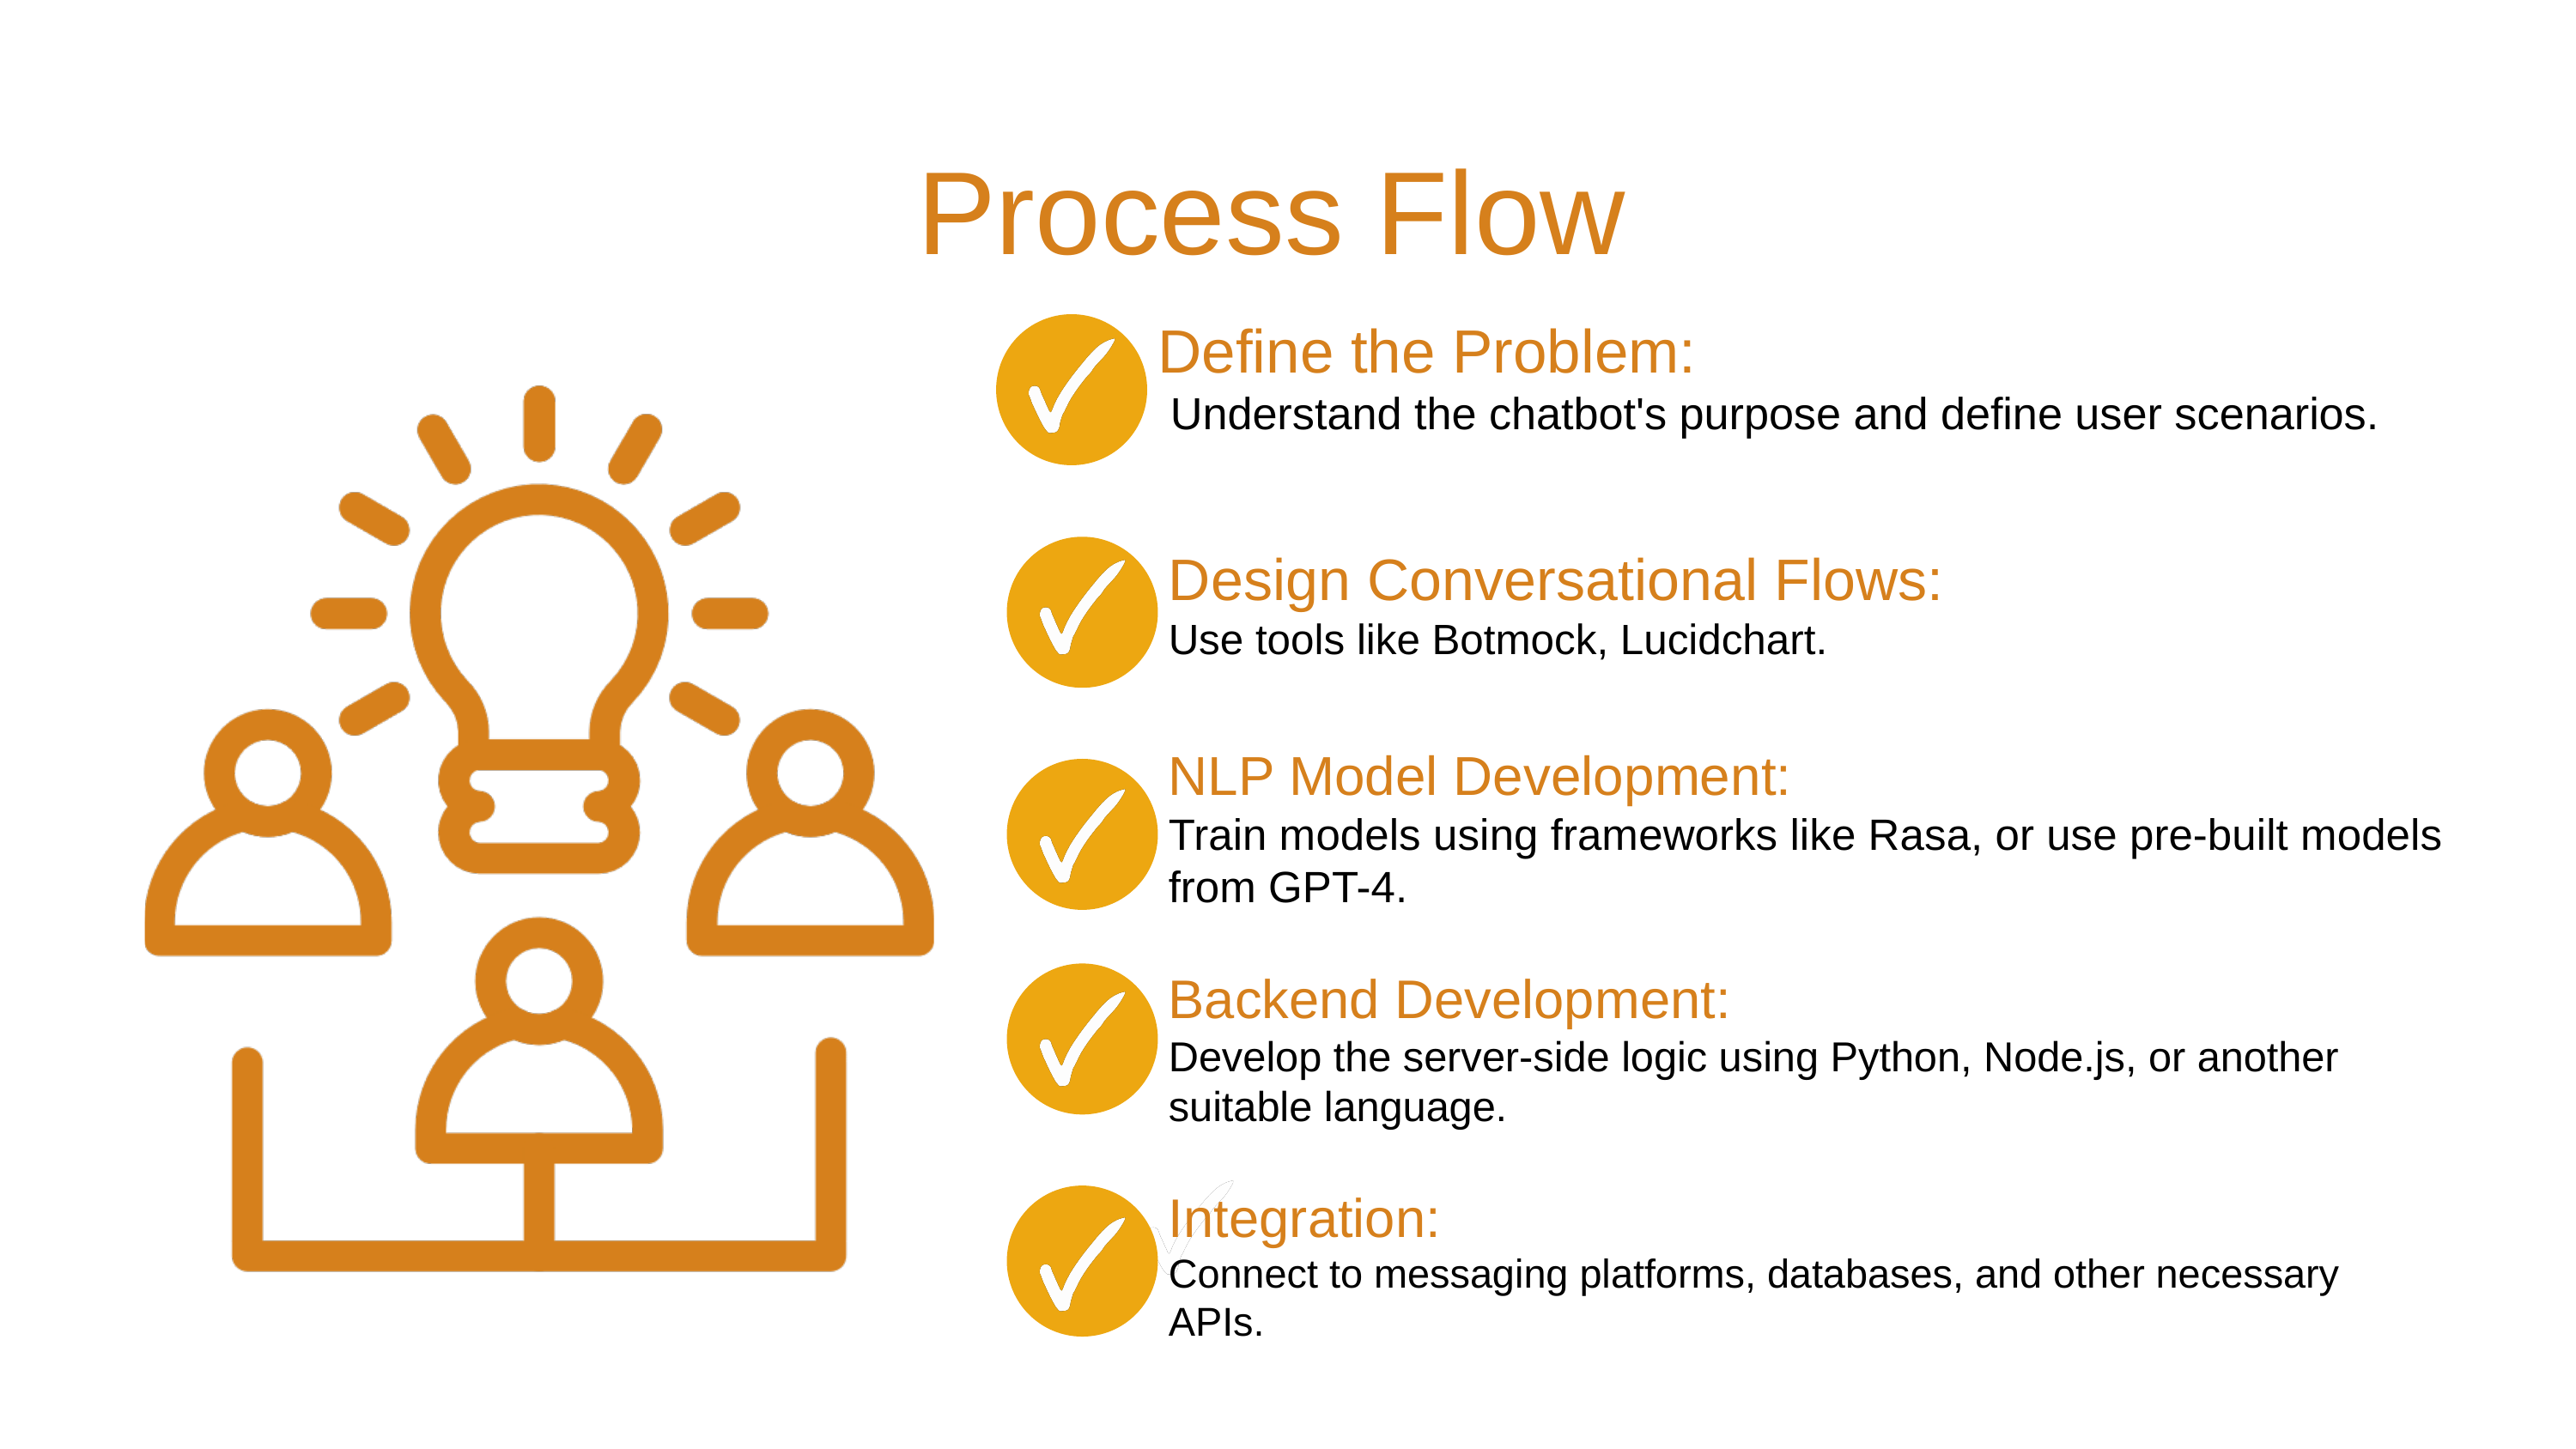

Process Flow
Define the Problem:
 Understand the chatbot's purpose and define user scenarios.

Design Conversational Flows:
Use tools like Botmock, Lucidchart.

NLP Model Development:
Train models using frameworks like Rasa, or use pre-built models from GPT-4.

Backend Development:
Develop the server-side logic using Python, Node.js, or another suitable language.

Integration:
Connect to messaging platforms, databases, and other necessary APIs.